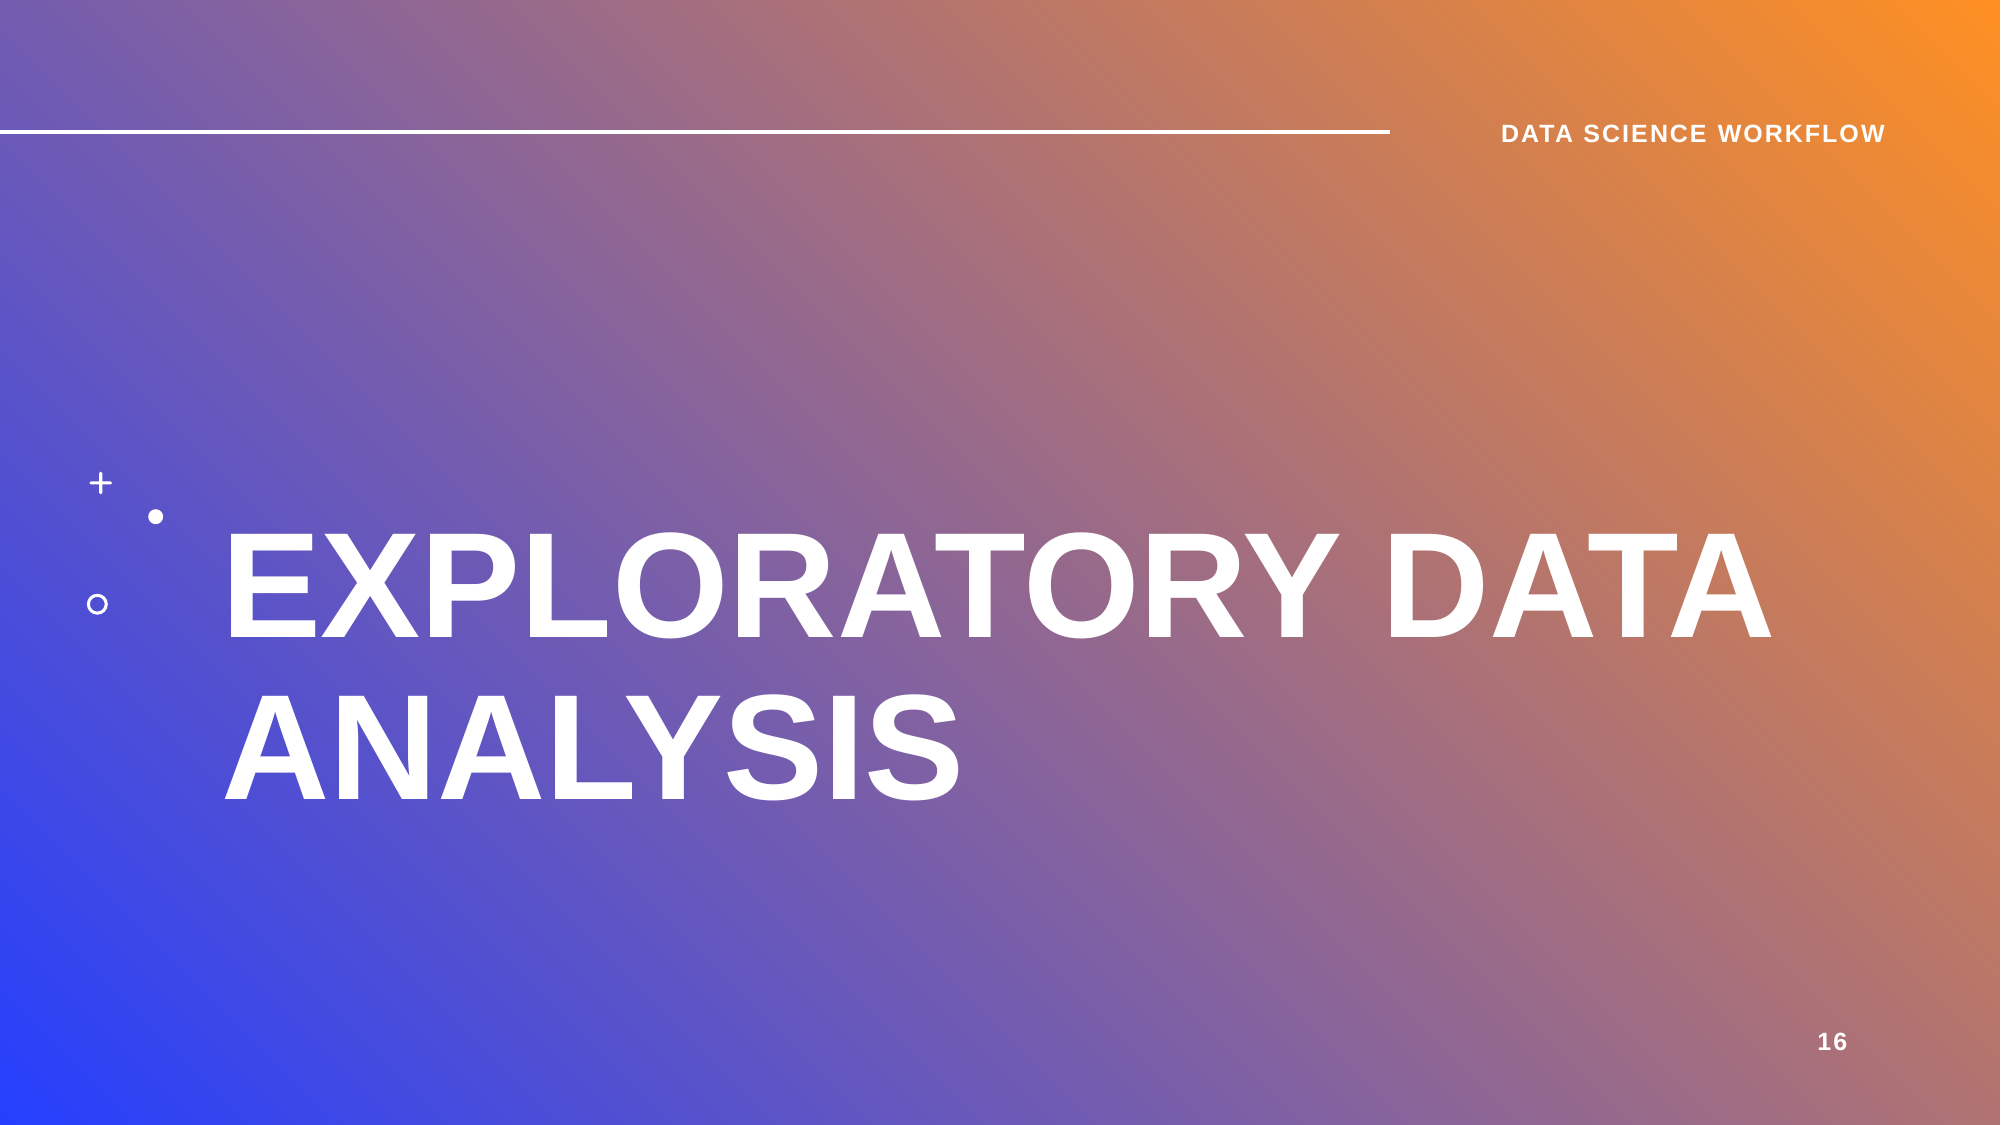

Data Science Workflow
# Exploratory Data Analysis

16